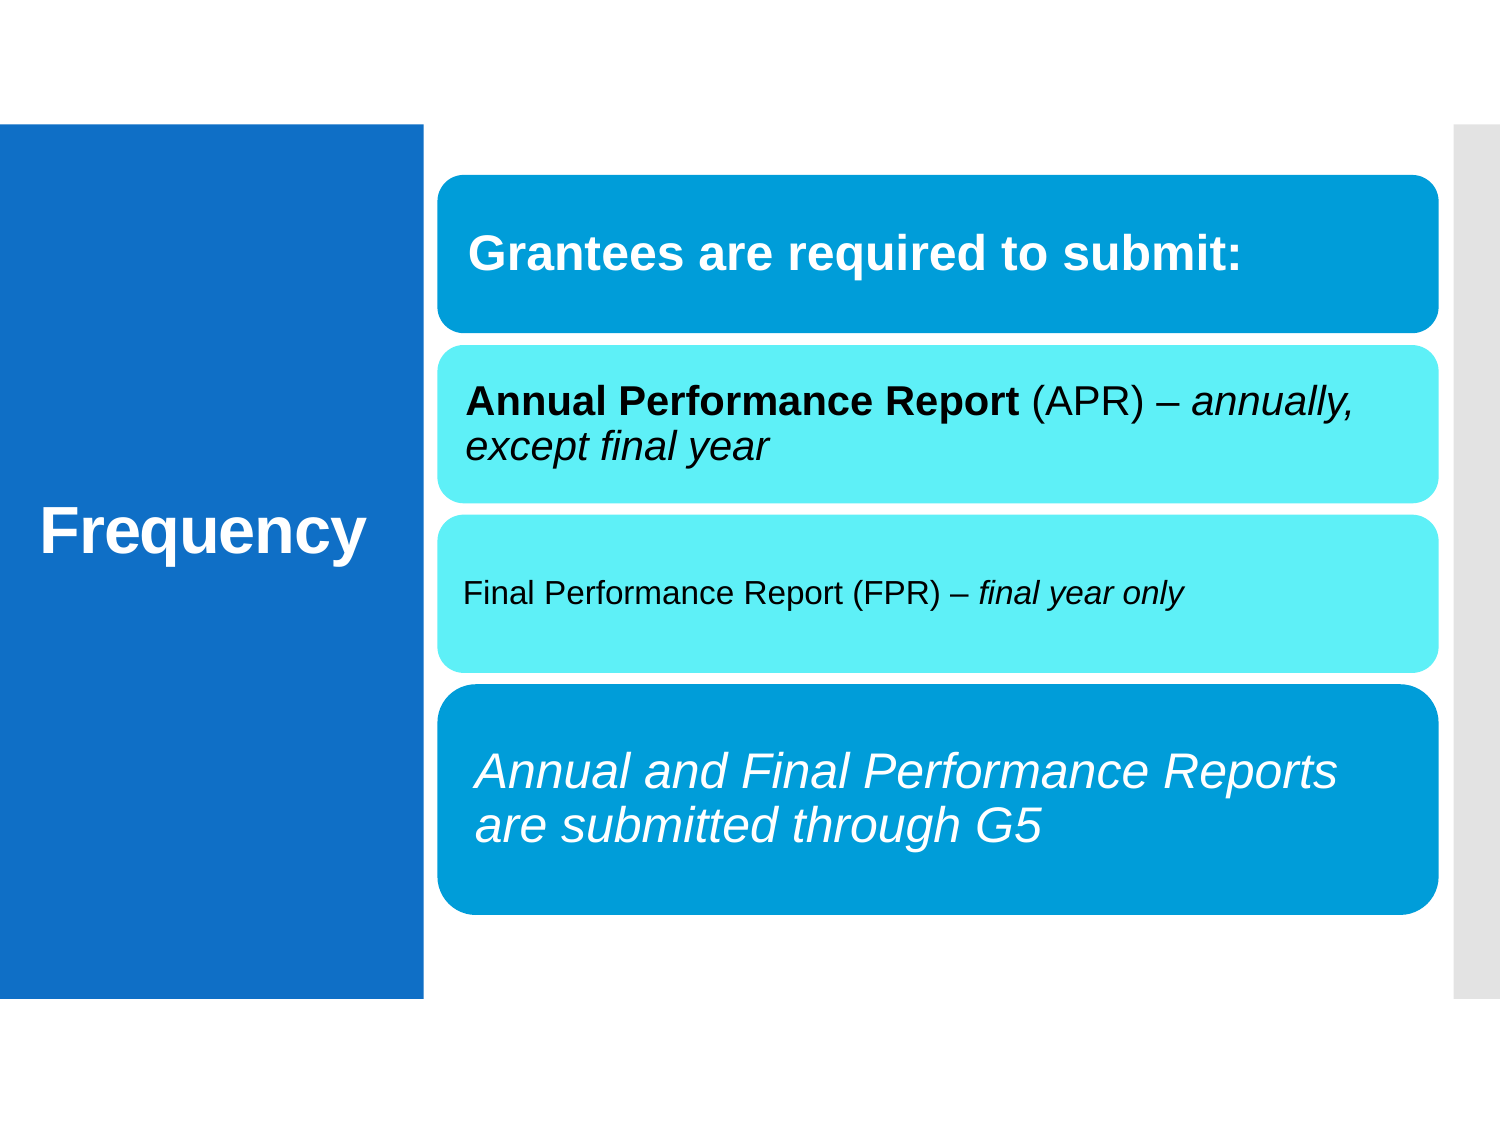

Grantees are required to submit:
Annual Performance Report (APR) – annually, except final year
Final Performance Report (FPR) – final year only
Annual and Final Performance Reports are submitted through G5
# Frequency